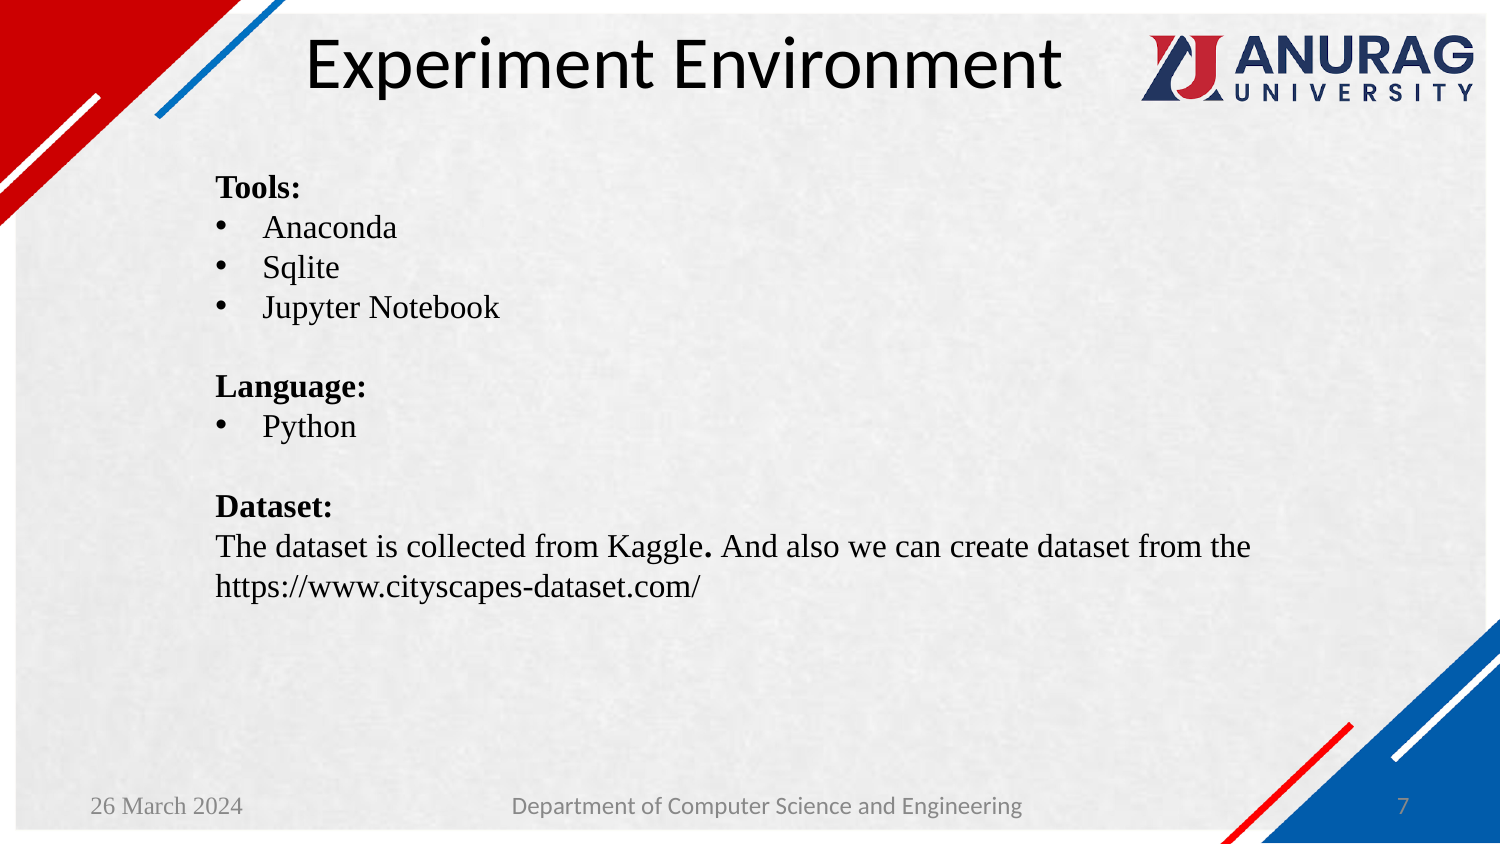

# Experiment Environment
Tools:
Anaconda
Sqlite
Jupyter Notebook

Language:
Python

Dataset:
The dataset is collected from Kaggle. And also we can create dataset from the https://www.cityscapes-dataset.com/

26 March 2024
Department of Computer Science and Engineering
7